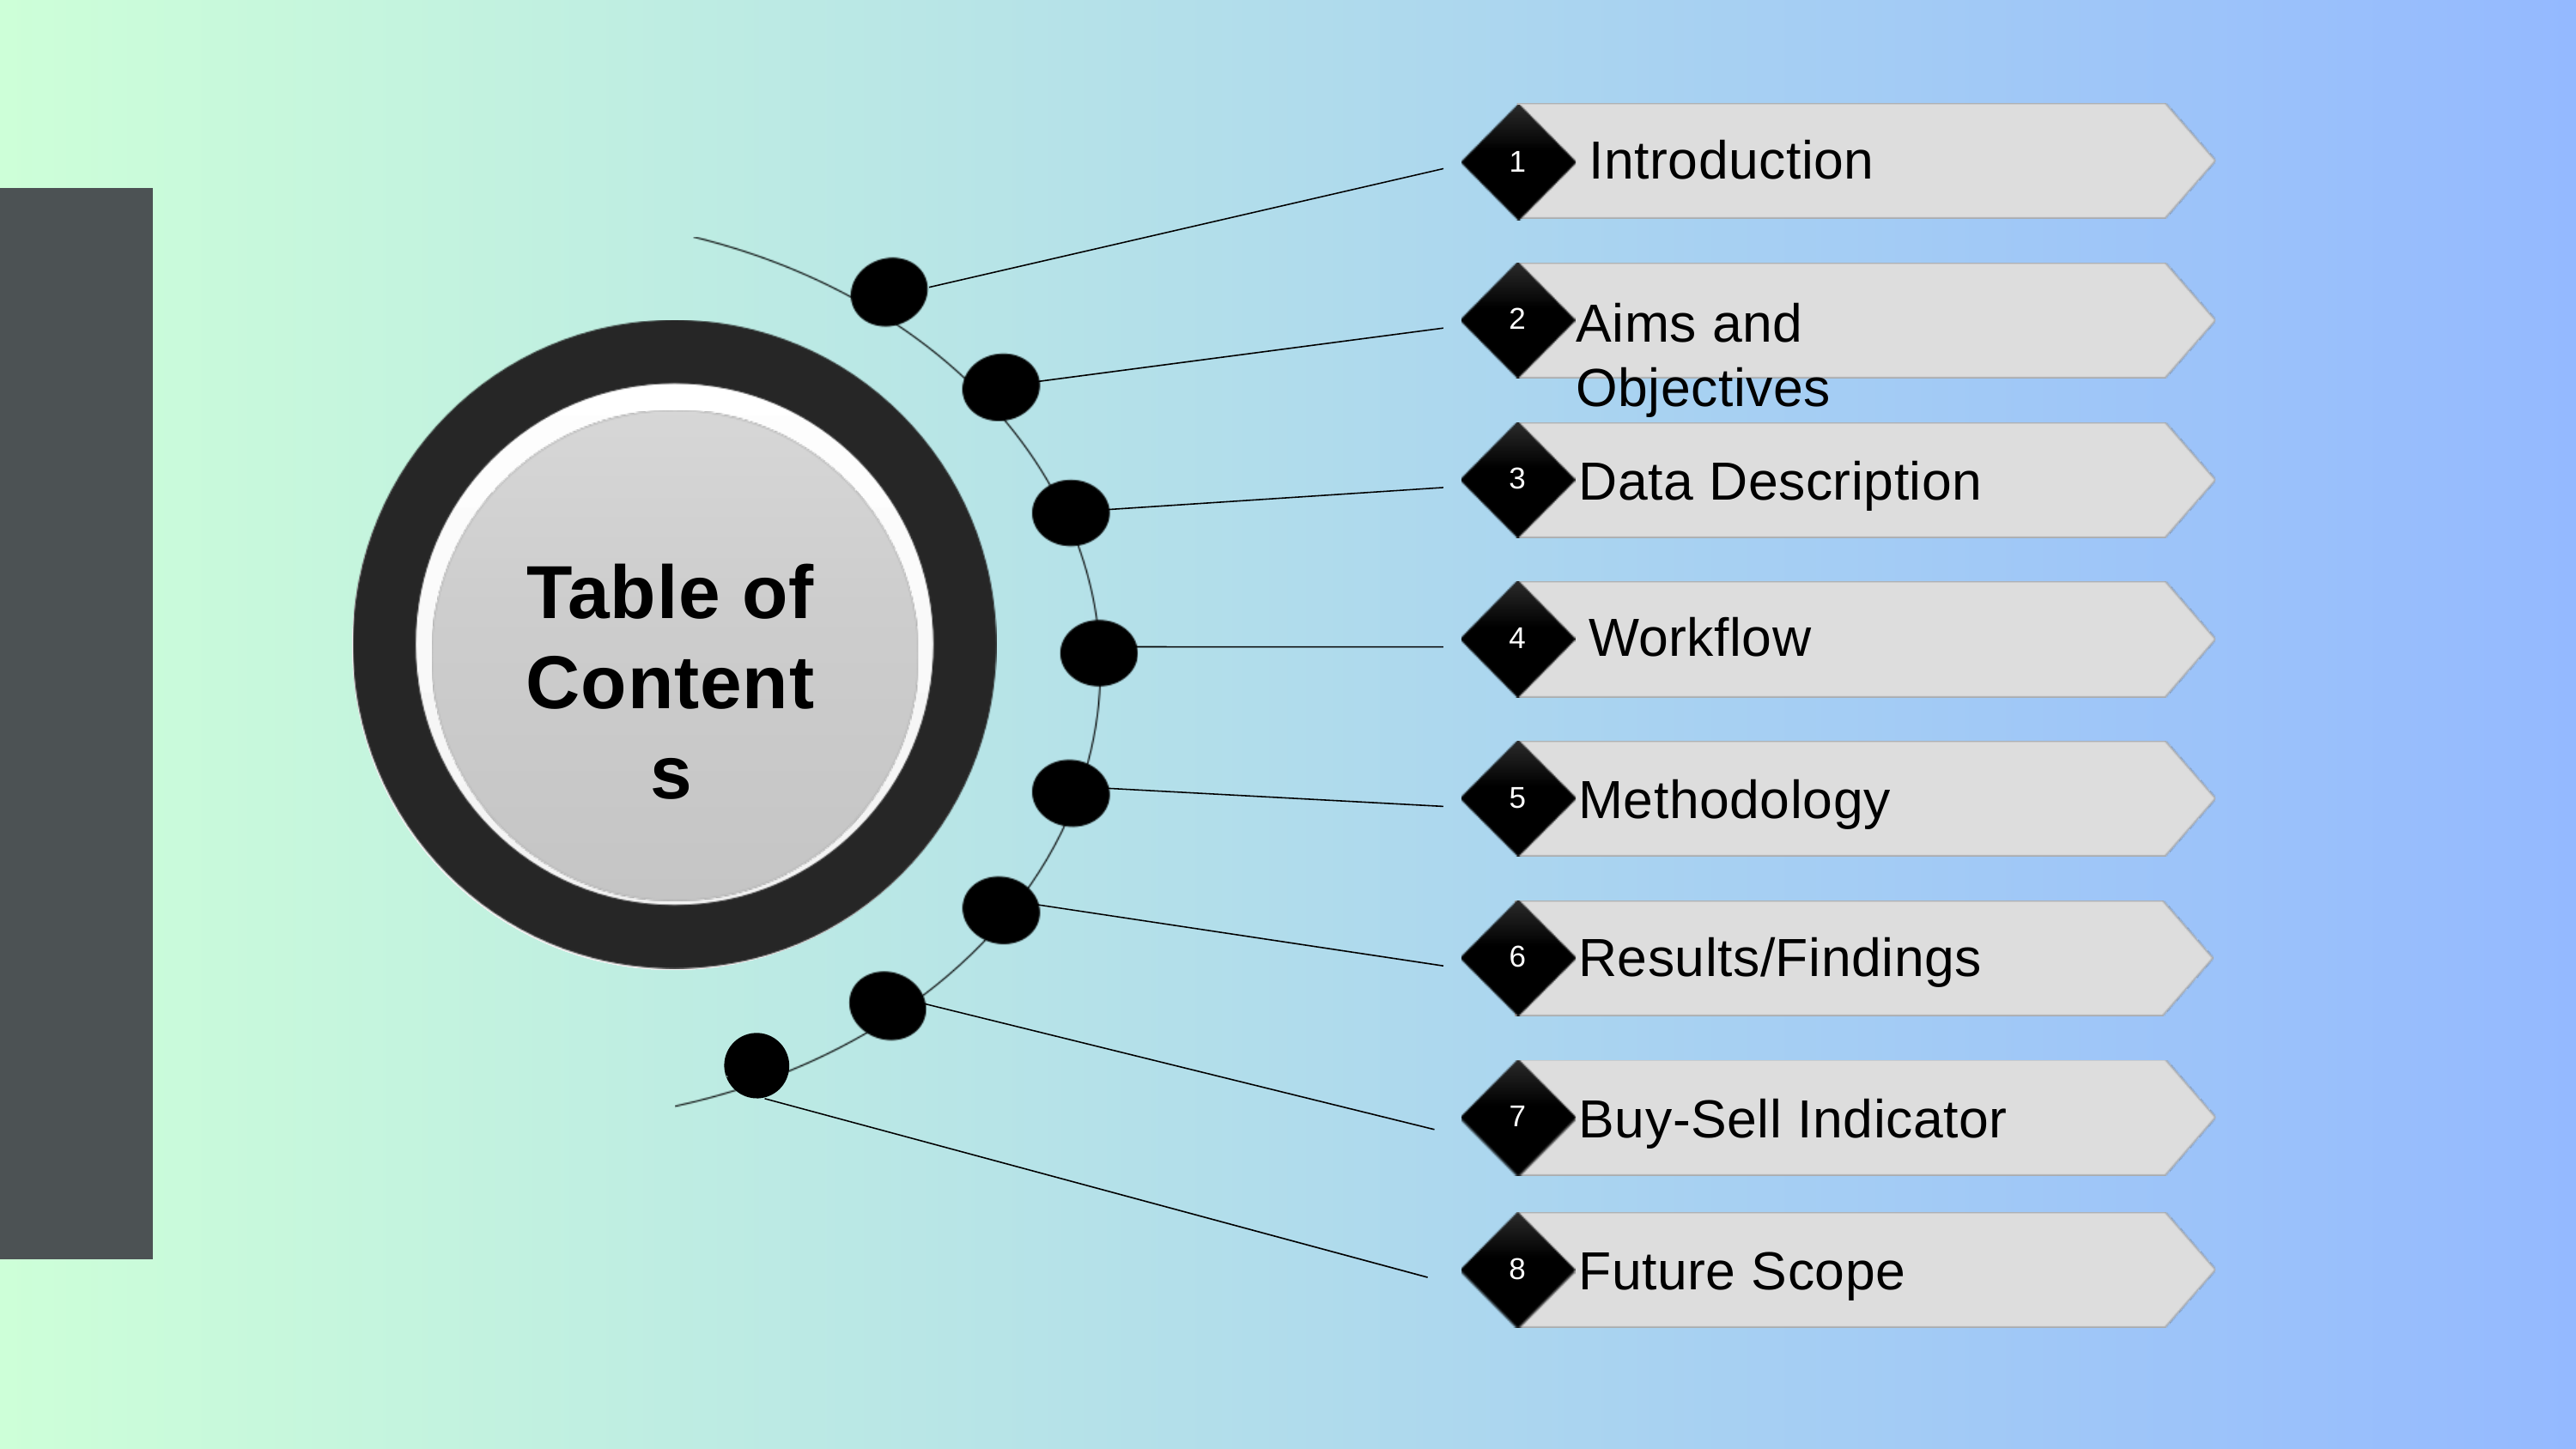

Introduction

1

Aims and Objectives
2

Data Description
3

Table of Contents

Workflow
4

Methodology
5

Results/Findings
6

Buy-Sell Indicator
7

Future Scope
8